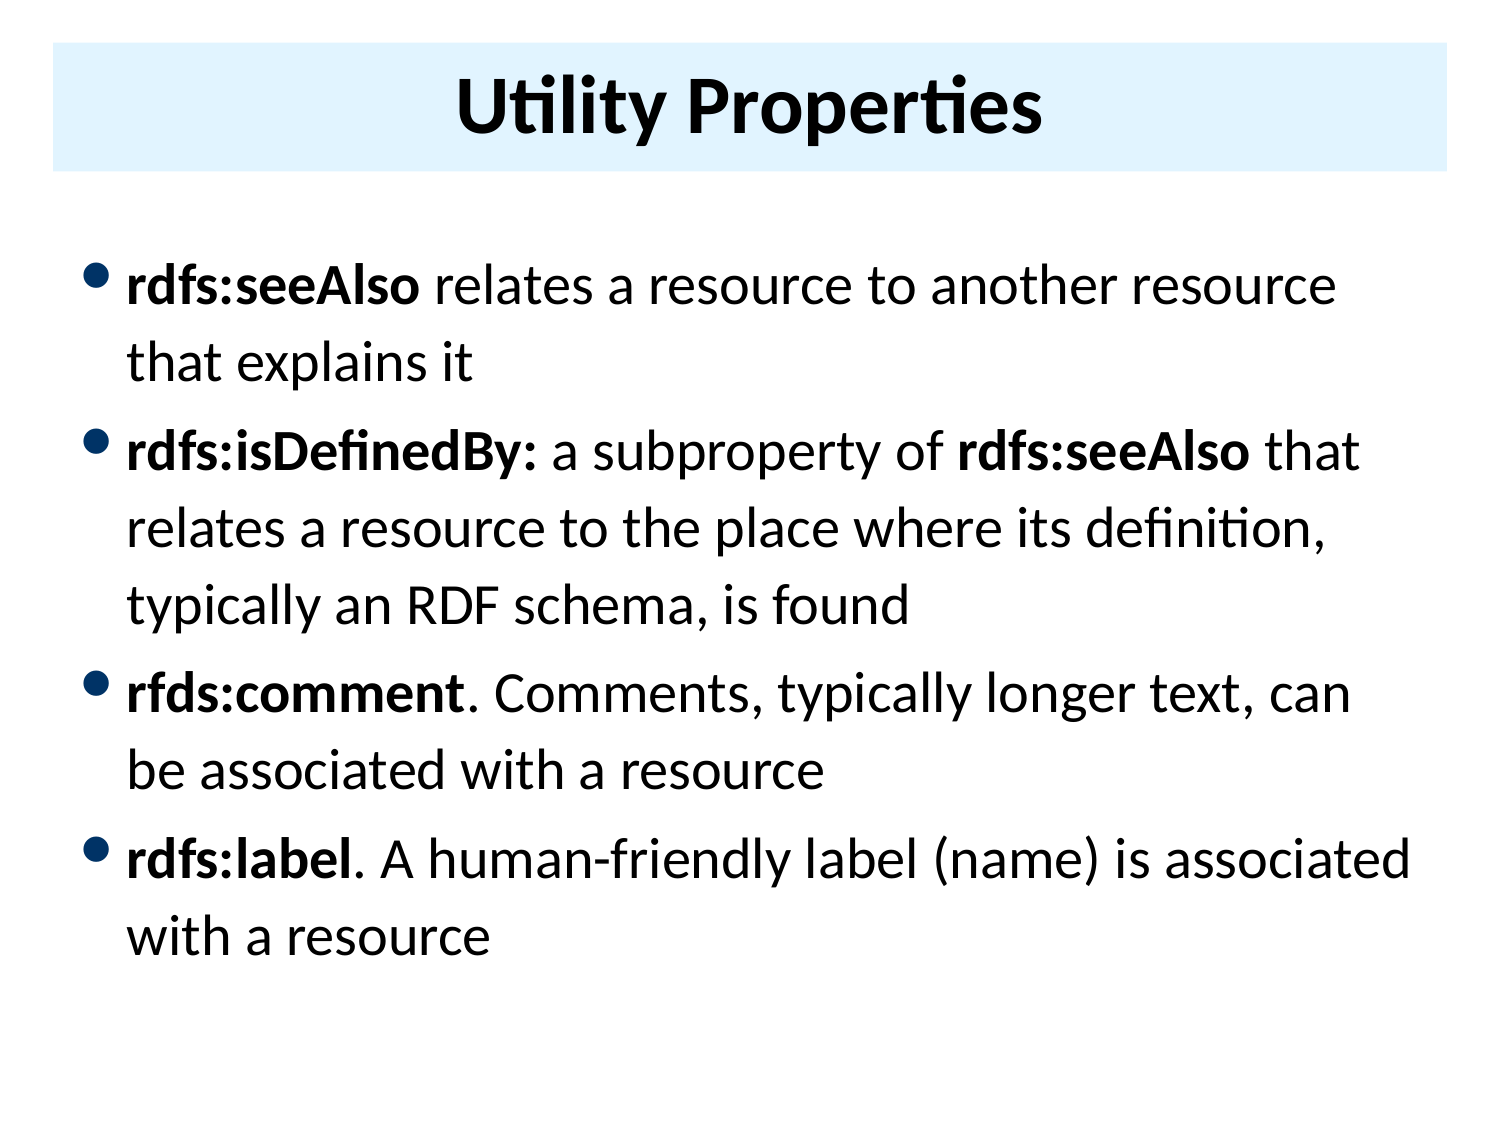

# Utility Properties
rdfs:seeAlso relates a resource to another resource that explains it
rdfs:isDefinedBy: a subproperty of rdfs:seeAlso that relates a resource to the place where its definition, typically an RDF schema, is found
rfds:comment. Comments, typically longer text, can be associated with a resource
rdfs:label. A human-friendly label (name) is associated with a resource